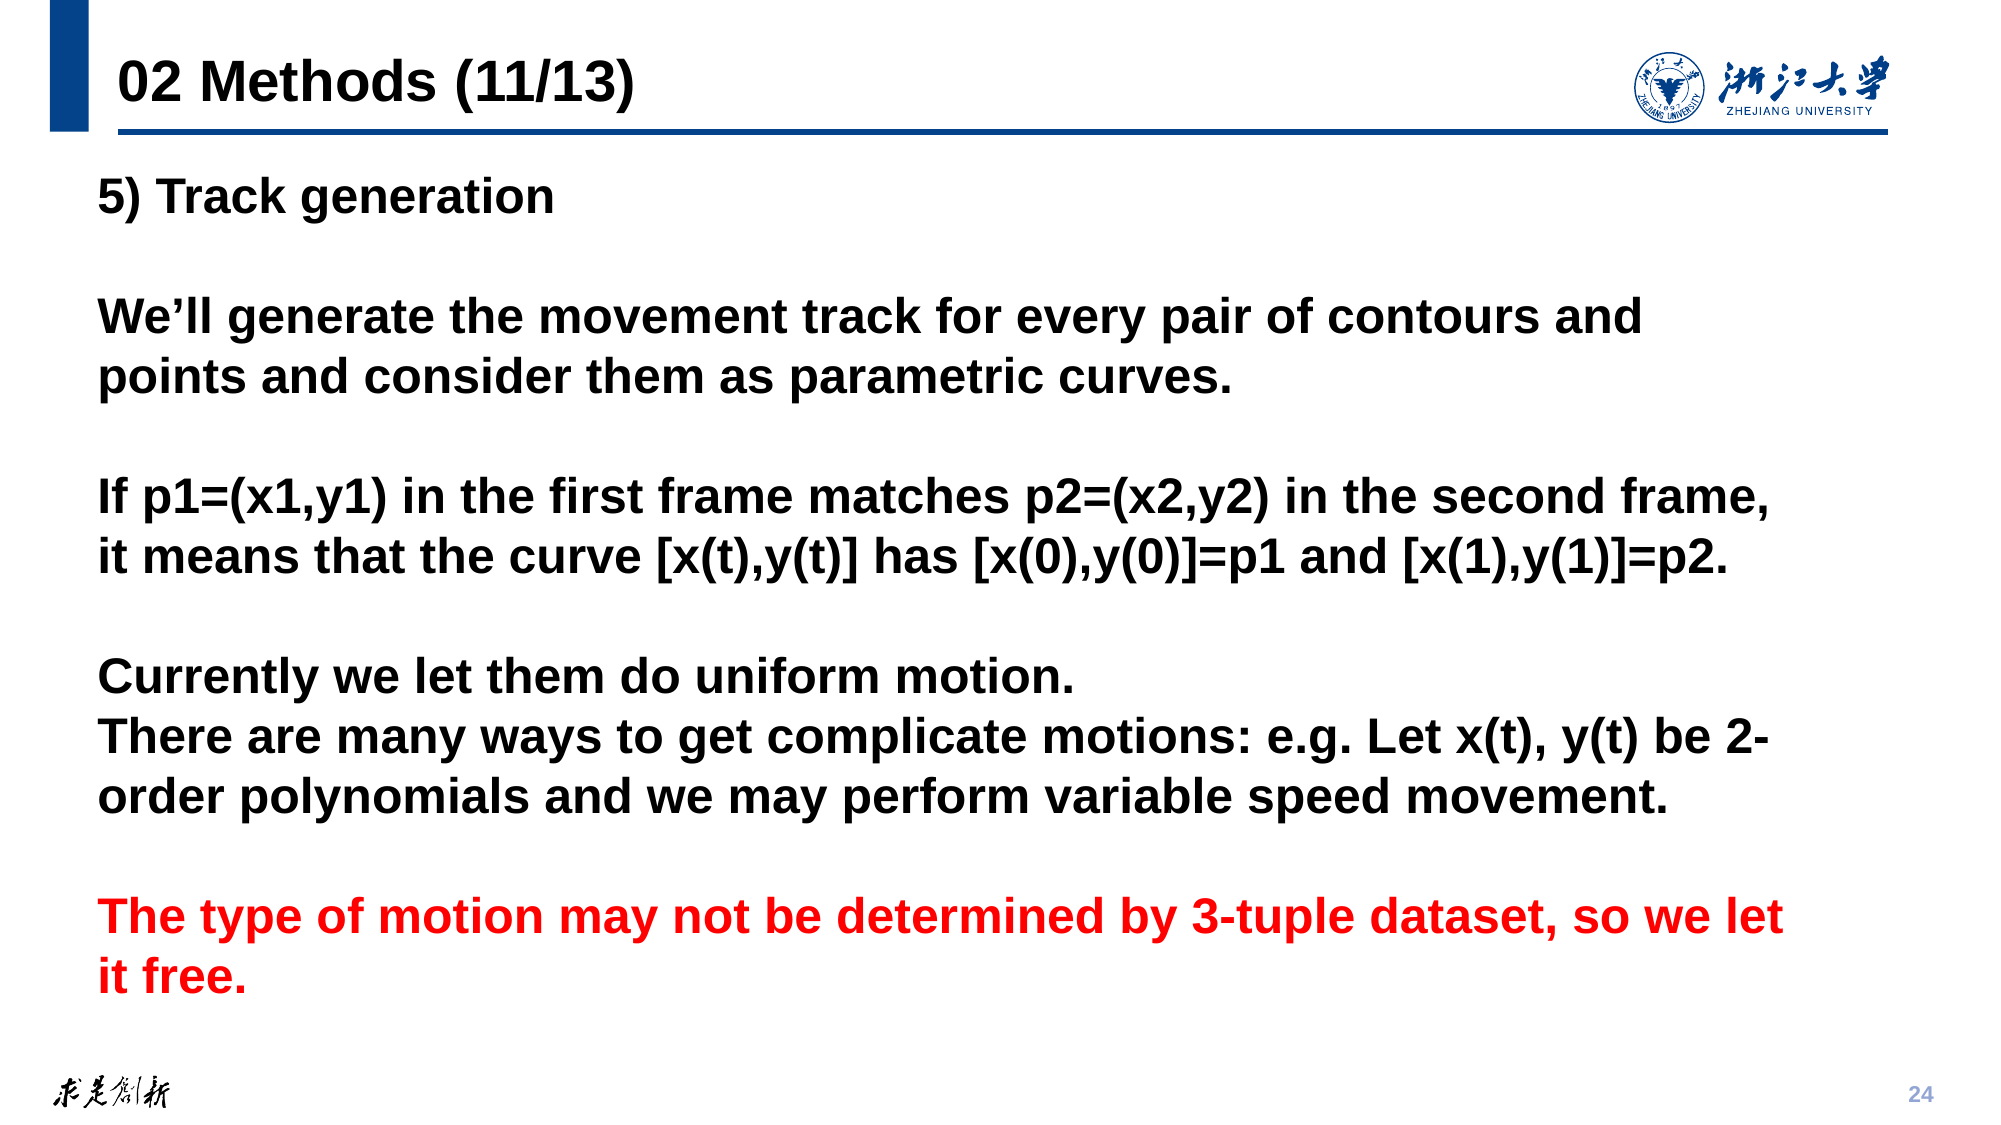

# 02 Methods (11/13)
5) Track generation

We’ll generate the movement track for every pair of contours and points and consider them as parametric curves.

If p1=(x1,y1) in the first frame matches p2=(x2,y2) in the second frame, it means that the curve [x(t),y(t)] has [x(0),y(0)]=p1 and [x(1),y(1)]=p2.

Currently we let them do uniform motion.
There are many ways to get complicate motions: e.g. Let x(t), y(t) be 2-order polynomials and we may perform variable speed movement.

The type of motion may not be determined by 3-tuple dataset, so we let it free.

24